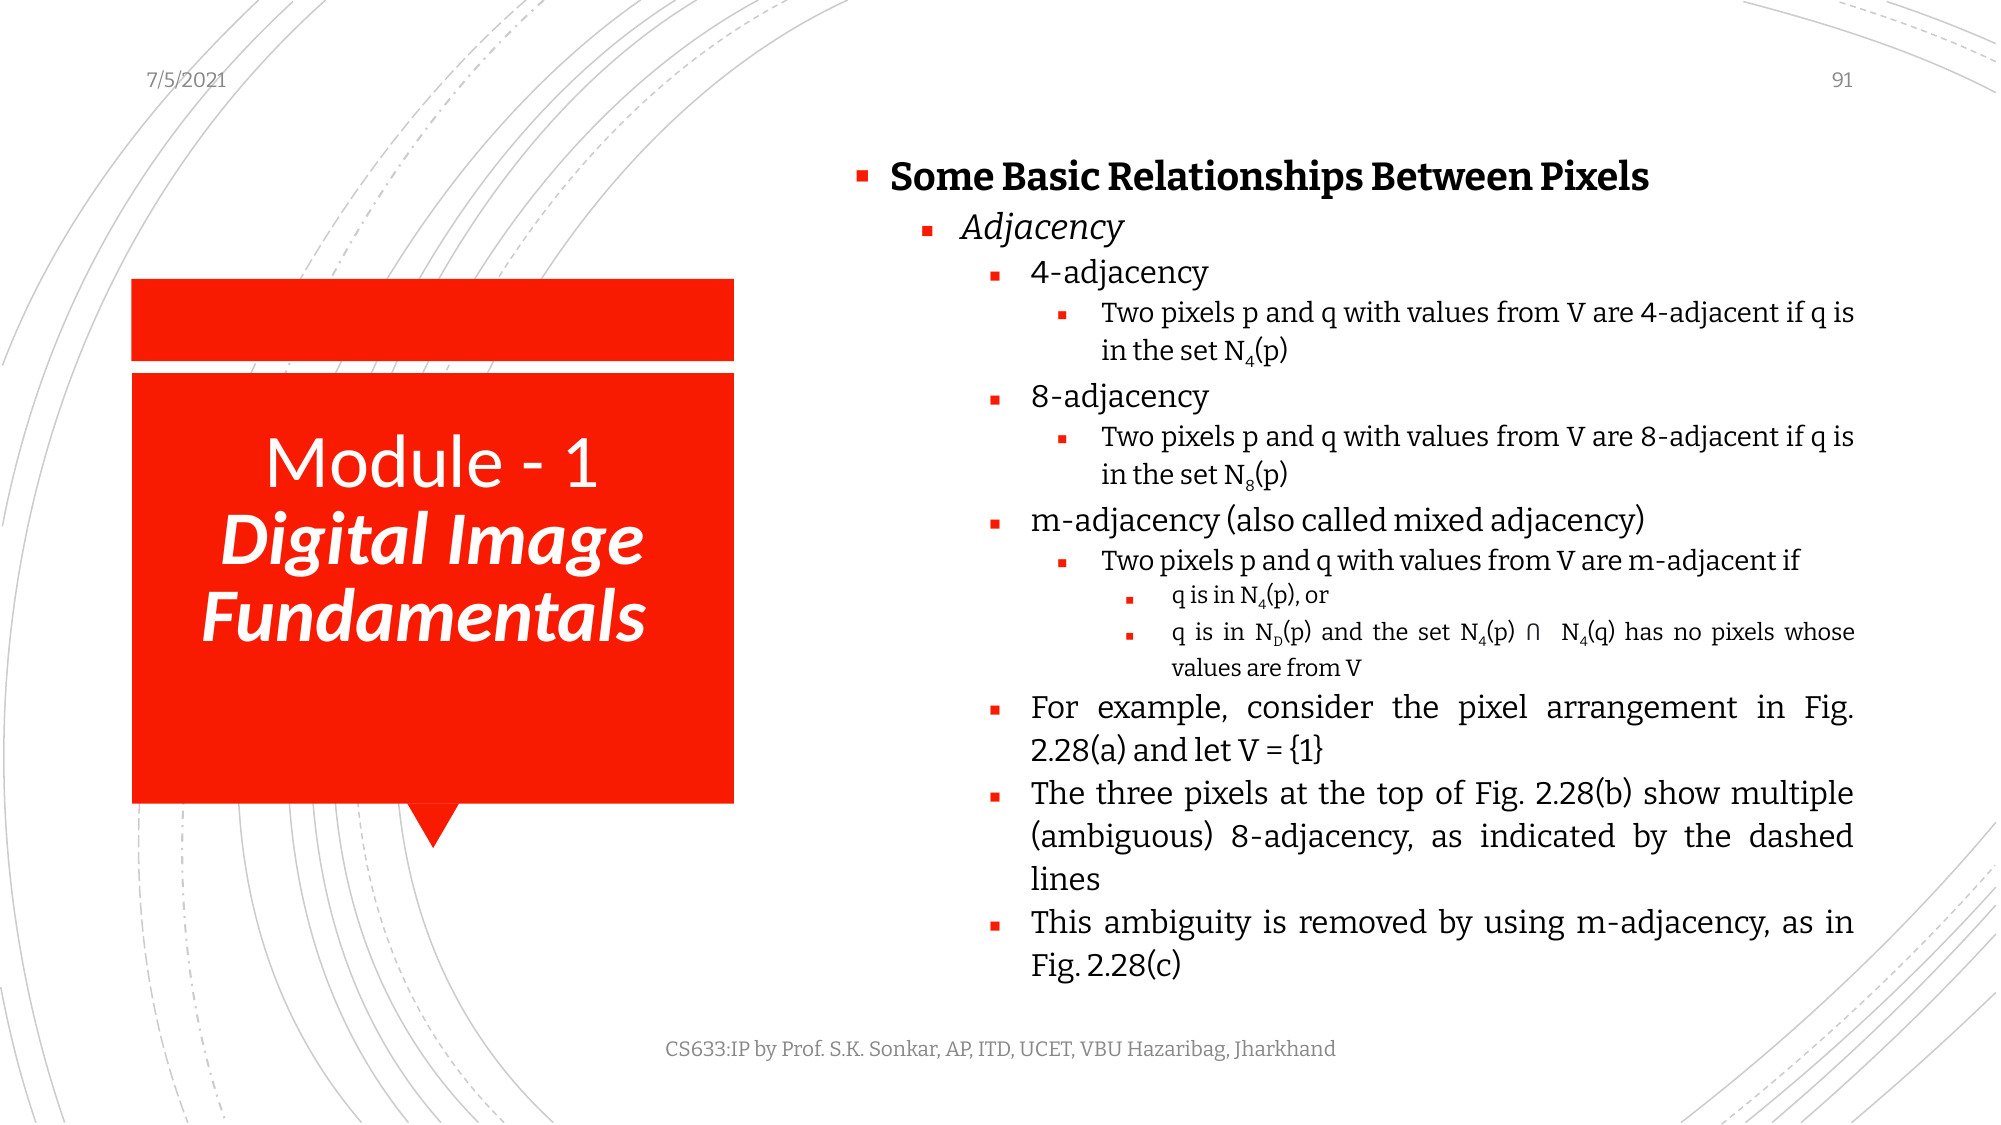

7/5/2021
91
Some Basic Relationships Between Pixels
Adjacency
4-adjacency
Two pixels p and q with values from V are 4-adjacent if q is in the set N4(p)
8-adjacency
Two pixels p and q with values from V are 8-adjacent if q is in the set N8(p)
m-adjacency (also called mixed adjacency)
Two pixels p and q with values from V are m-adjacent if
q is in N4(p), or
q is in ND(p) and the set N4(p) ∩  N4(q) has no pixels whose values are from V
For example, consider the pixel arrangement in Fig. 2.28(a) and let V = {1}
The three pixels at the top of Fig. 2.28(b) show multiple (ambiguous) 8-adjacency, as indicated by the dashed lines
This ambiguity is removed by using m-adjacency, as in Fig. 2.28(c)
# Module - 1 Digital Image Fundamentals
CS633:IP by Prof. S.K. Sonkar, AP, ITD, UCET, VBU Hazaribag, Jharkhand